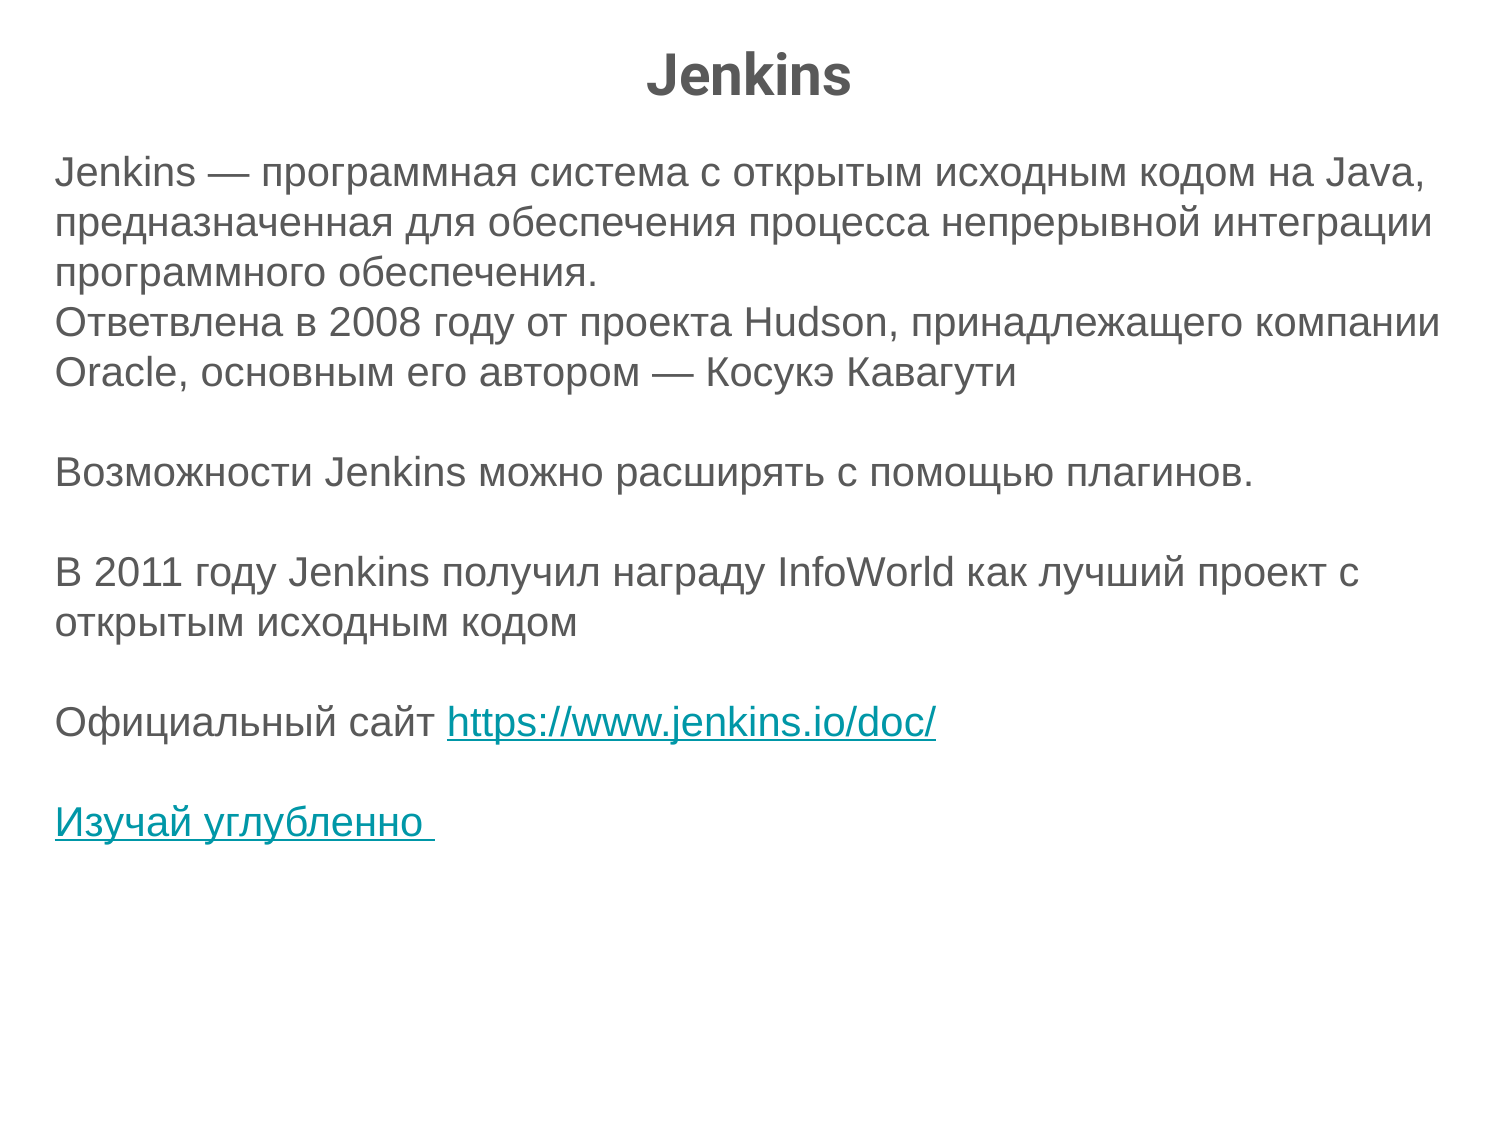

Jenkins

Jenkins — программная система с открытым исходным кодом на Java, предназначенная для обеспечения процесса непрерывной интеграции программного обеспечения.
Ответвлена в 2008 году от проекта Hudson, принадлежащего компании Oracle, основным его автором — Косукэ Кавагути
Возможности Jenkins можно расширять с помощью плагинов.

В 2011 году Jenkins получил награду InfoWorld как лучший проект с открытым исходным кодом

Официальный сайт https://www.jenkins.io/doc/

Изучай углубленно